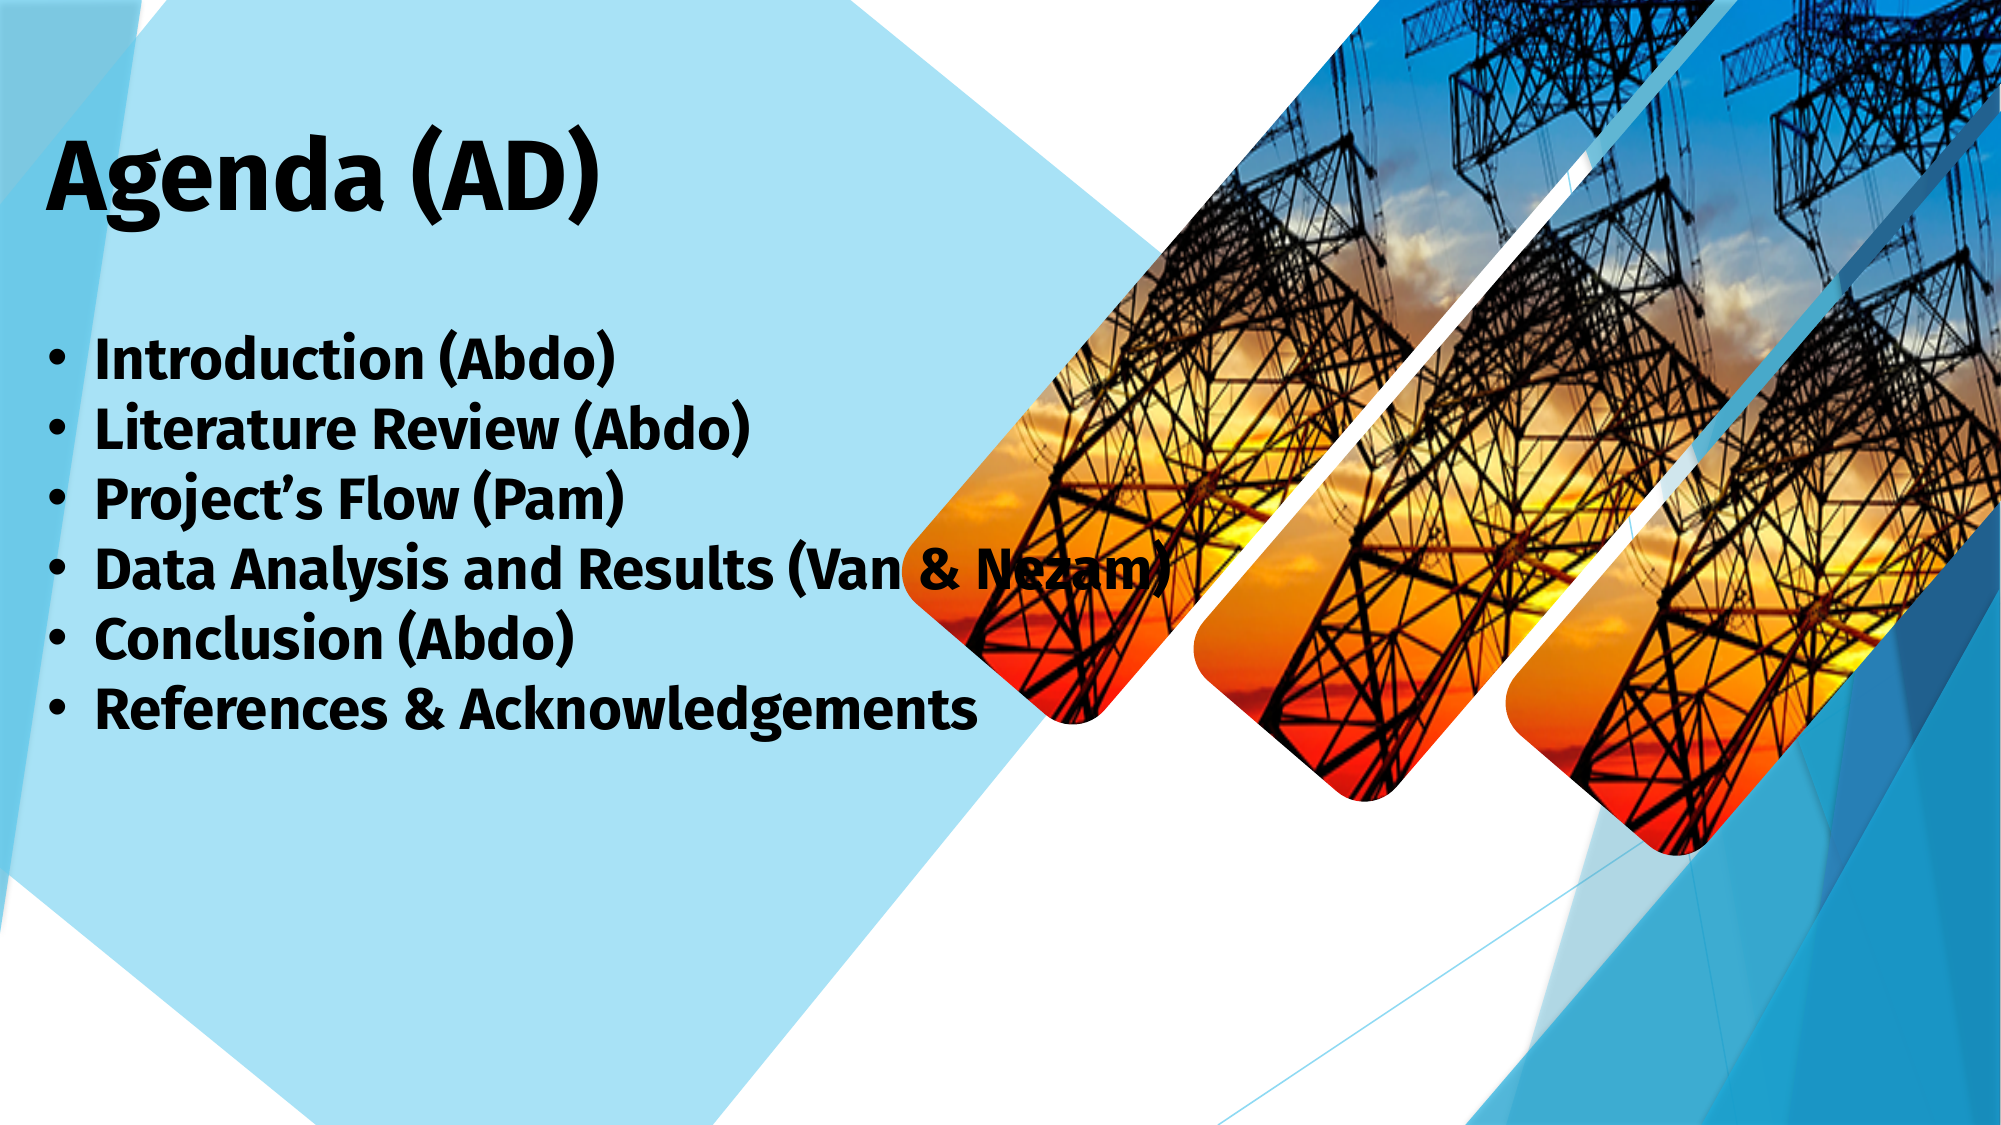

Agenda (AD)
Introduction (Abdo)
Literature Review (Abdo)
Project’s Flow (Pam)
Data Analysis and Results (Van & Nezam)
Conclusion (Abdo)
References & Acknowledgements